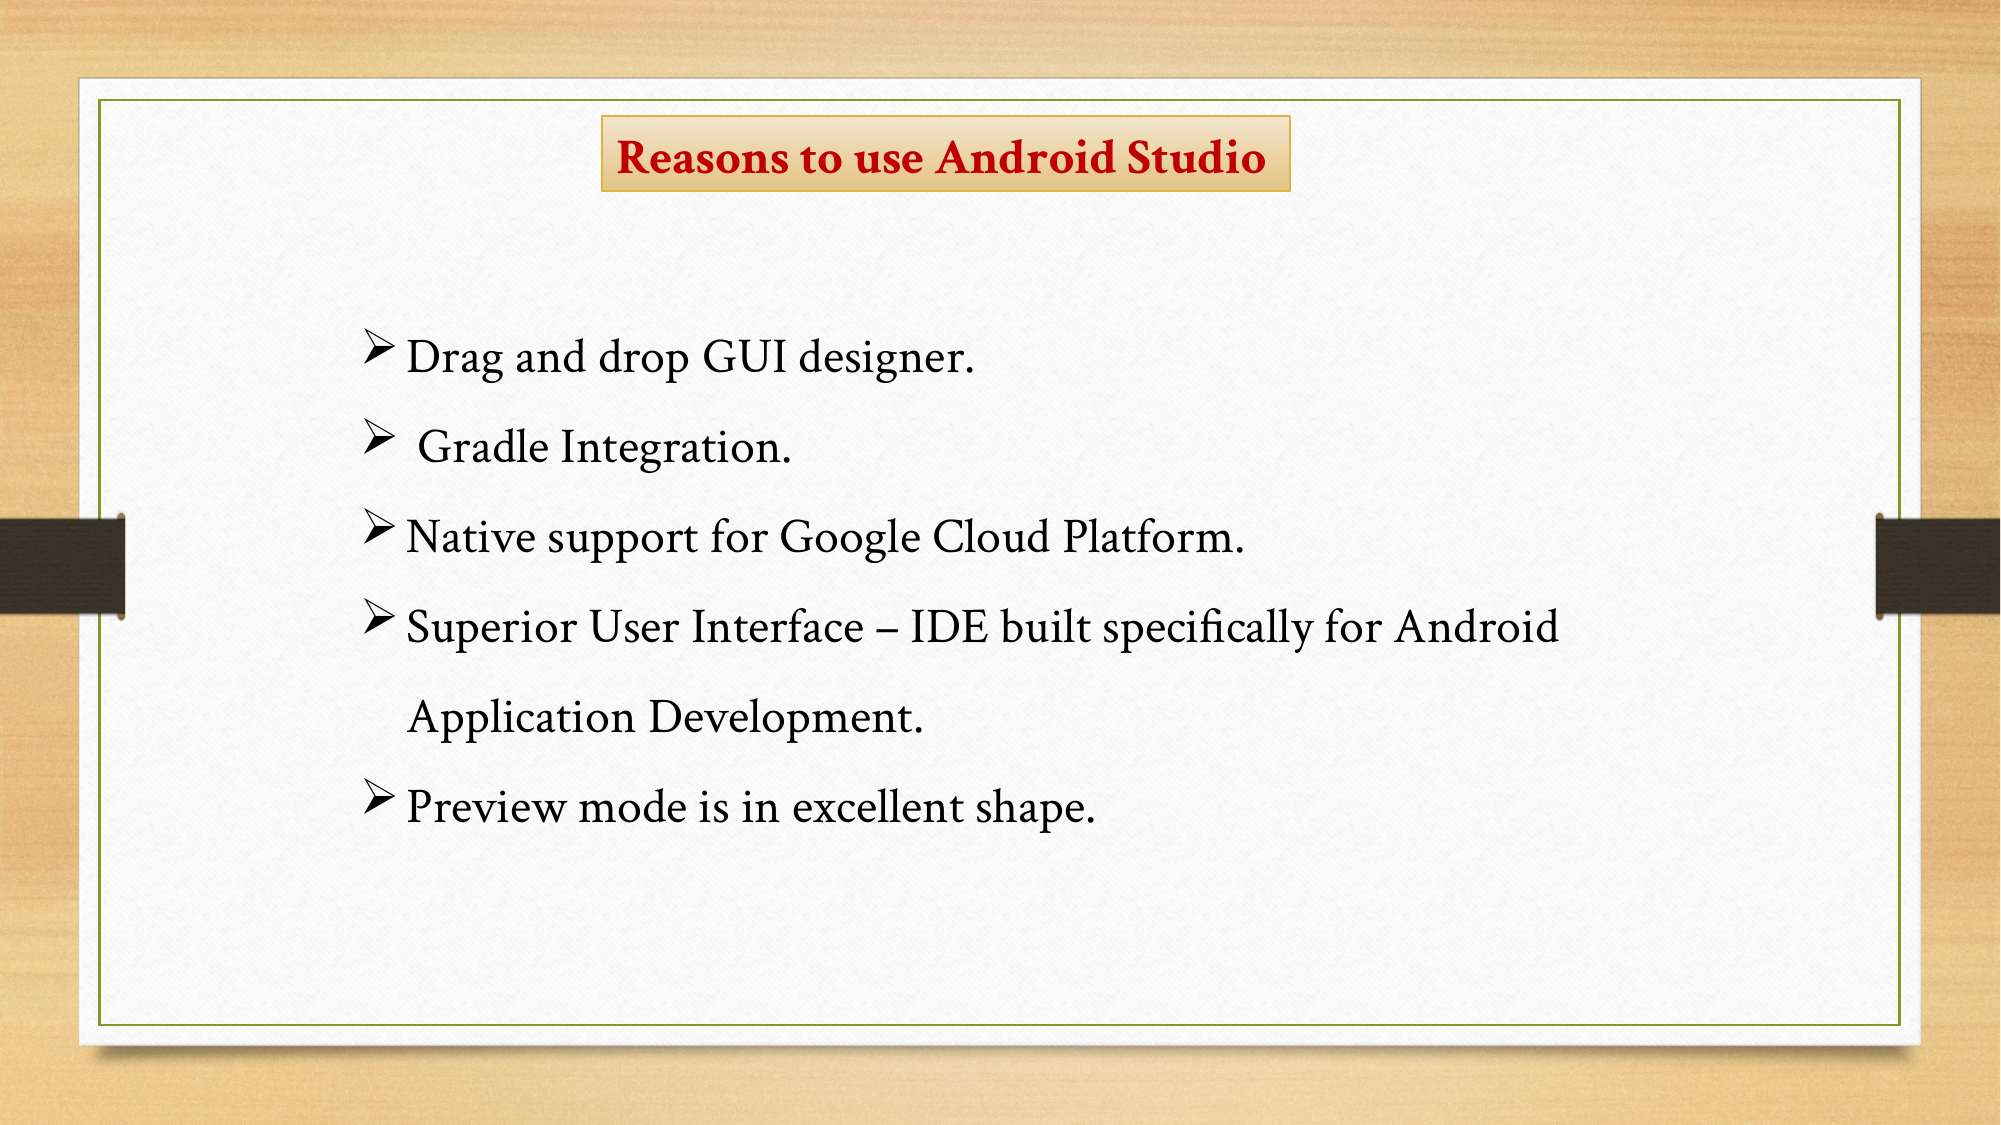

Reasons to use Android Studio
Drag and drop GUI designer.
 Gradle Integration.
Native support for Google Cloud Platform.
Superior User Interface – IDE built specifically for Android Application Development.
Preview mode is in excellent shape.